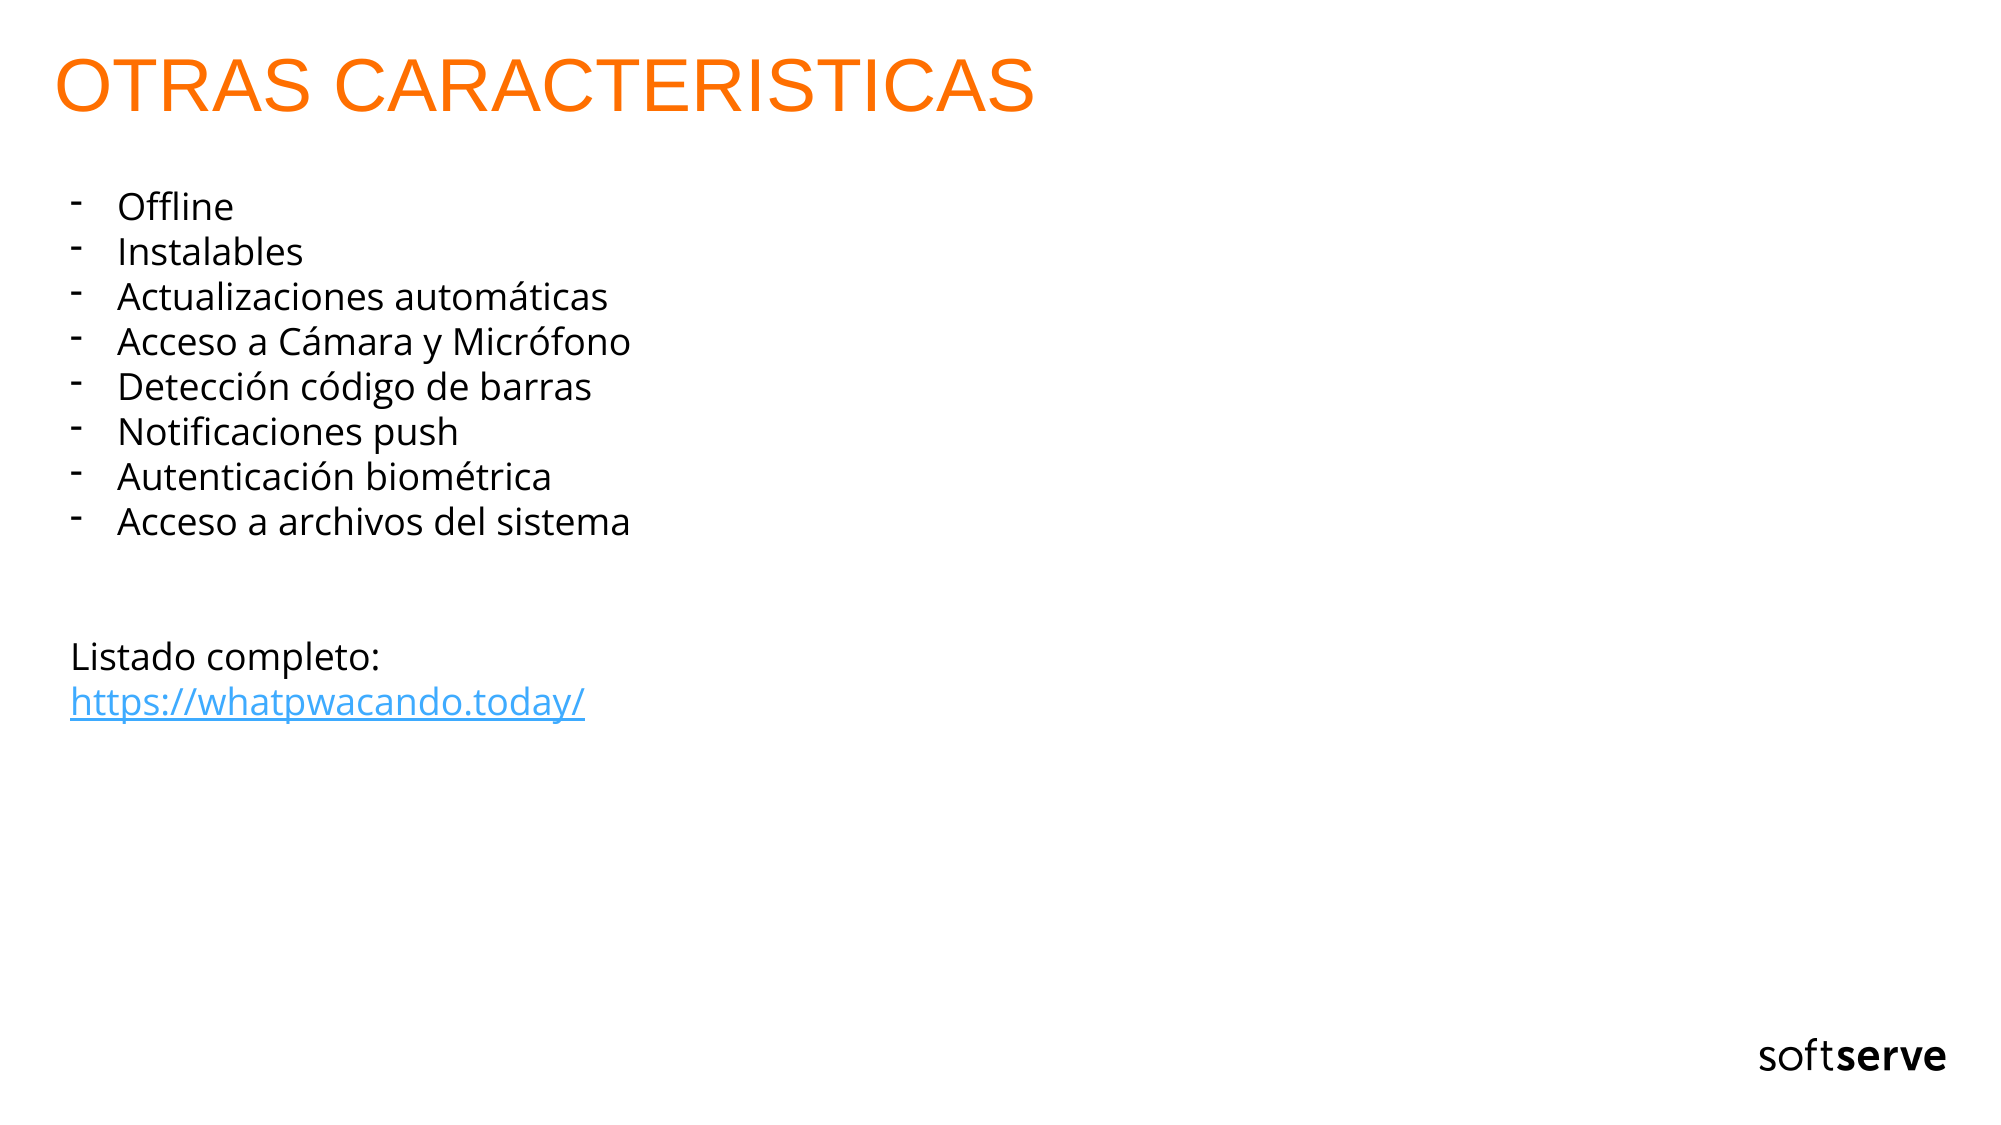

# Otras caracteristicas
Offline
Instalables
Actualizaciones automáticas
Acceso a Cámara y Micrófono
Detección código de barras
Notificaciones push
Autenticación biométrica
Acceso a archivos del sistema

Listado completo:
https://whatpwacando.today/